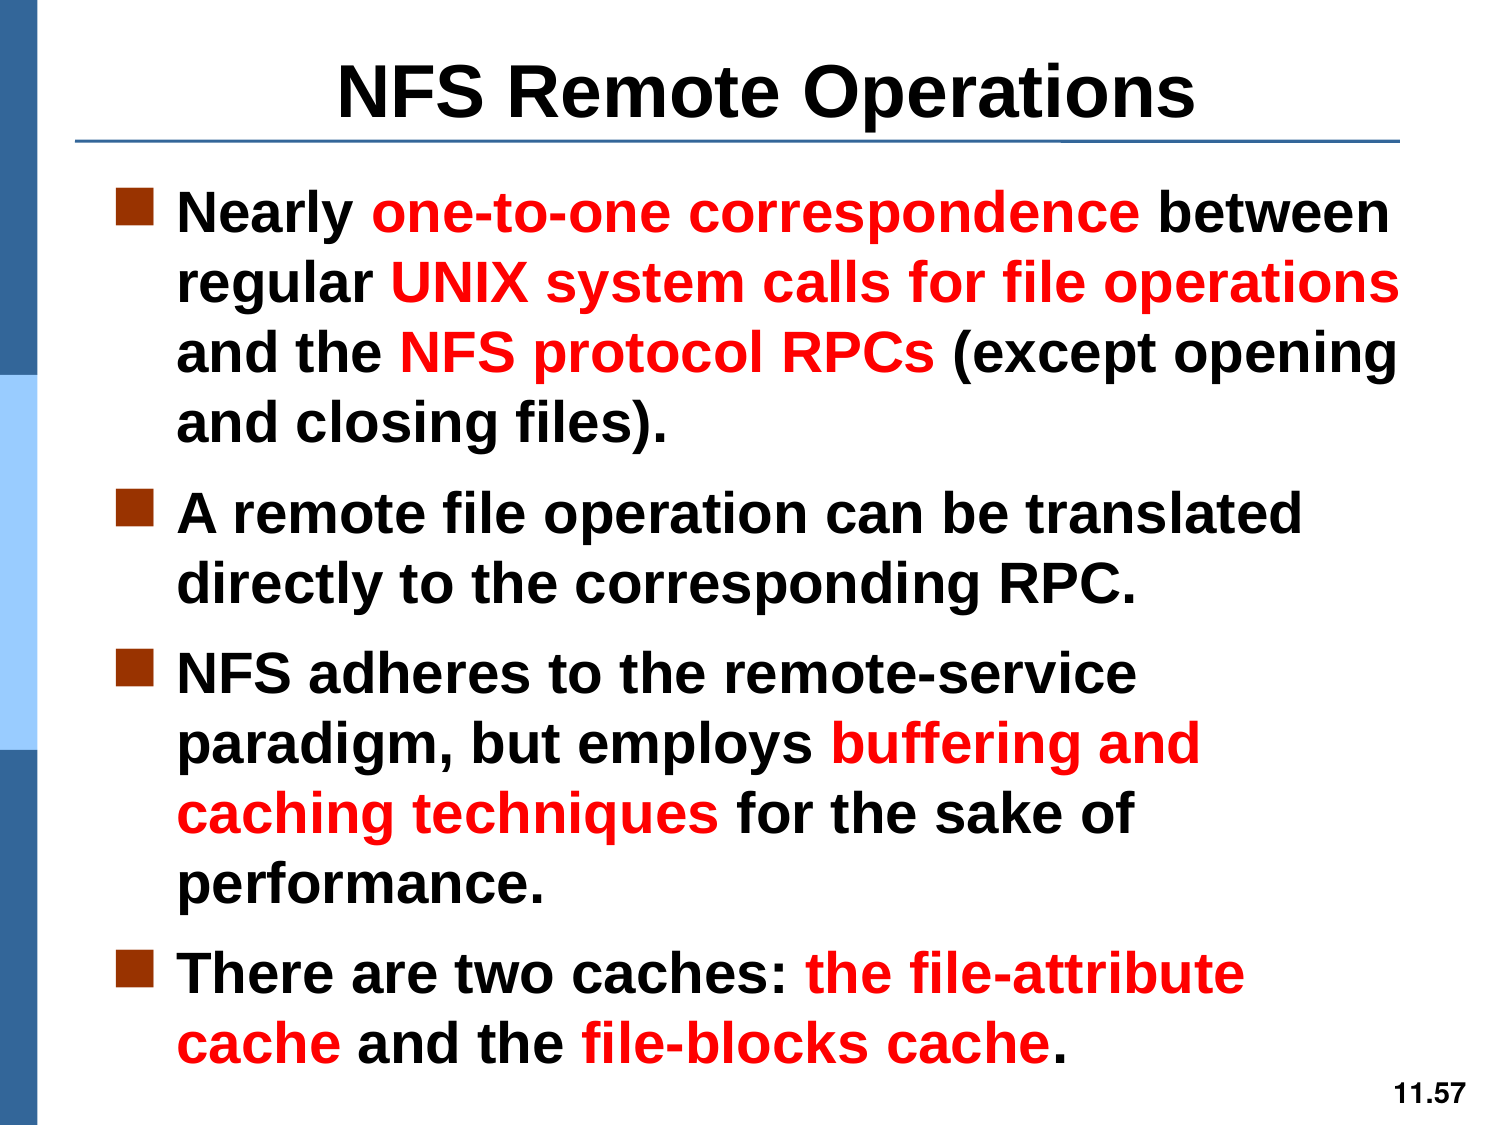

# NFS Remote Operations
Nearly one-to-one correspondence between regular UNIX system calls for file operations and the NFS protocol RPCs (except opening and closing files).
A remote file operation can be translated directly to the corresponding RPC.
NFS adheres to the remote-service paradigm, but employs buffering and caching techniques for the sake of performance.
There are two caches: the file-attribute cache and the file-blocks cache.